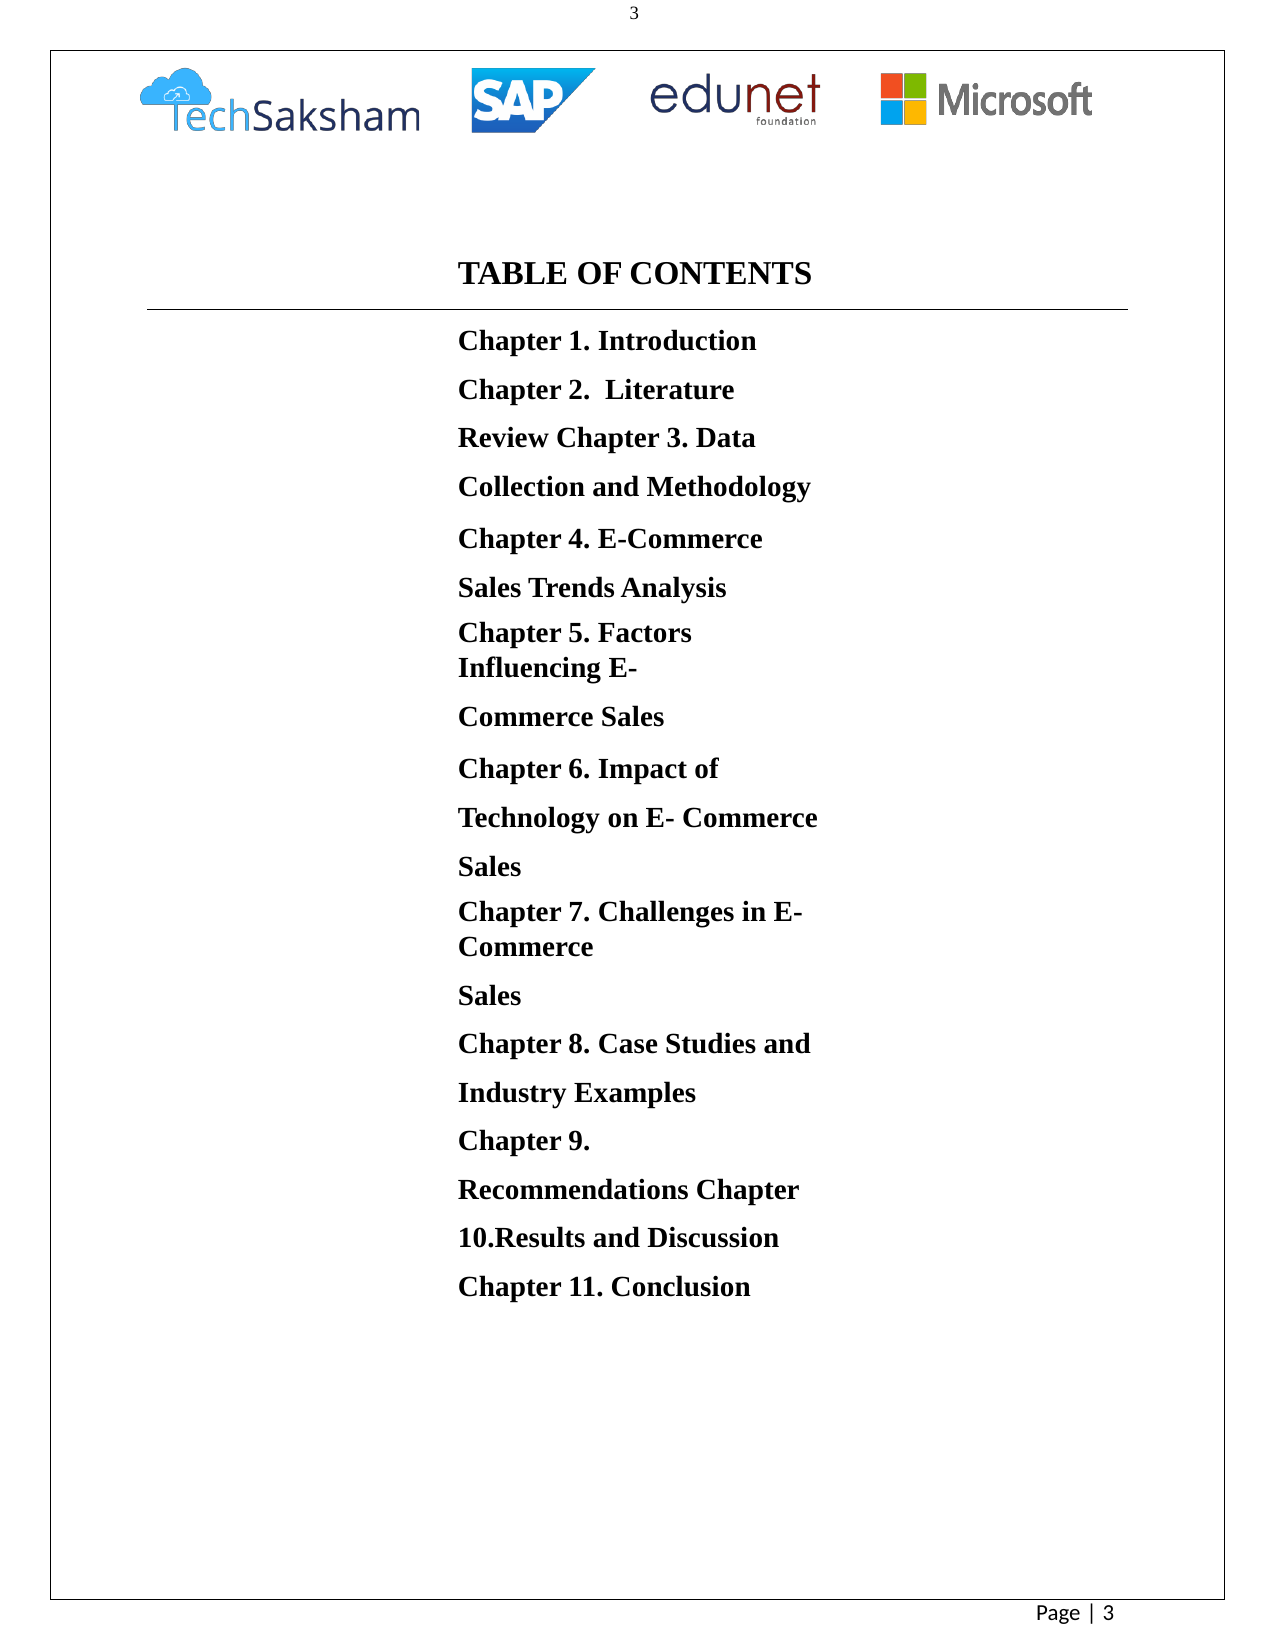

3

TABLE OF CONTENTS
Chapter 1. Introduction Chapter 2.  Literature Review Chapter 3. Data Collection and Methodology
Chapter 4. E-Commerce Sales Trends Analysis
Chapter 5. Factors Influencing E-
Commerce Sales
Chapter 6. Impact of Technology on E- Commerce Sales
Chapter 7. Challenges in E-Commerce
Sales
Chapter 8. Case Studies and Industry Examples
Chapter 9. Recommendations Chapter 10.Results and Discussion Chapter 11. Conclusion

Page | 3